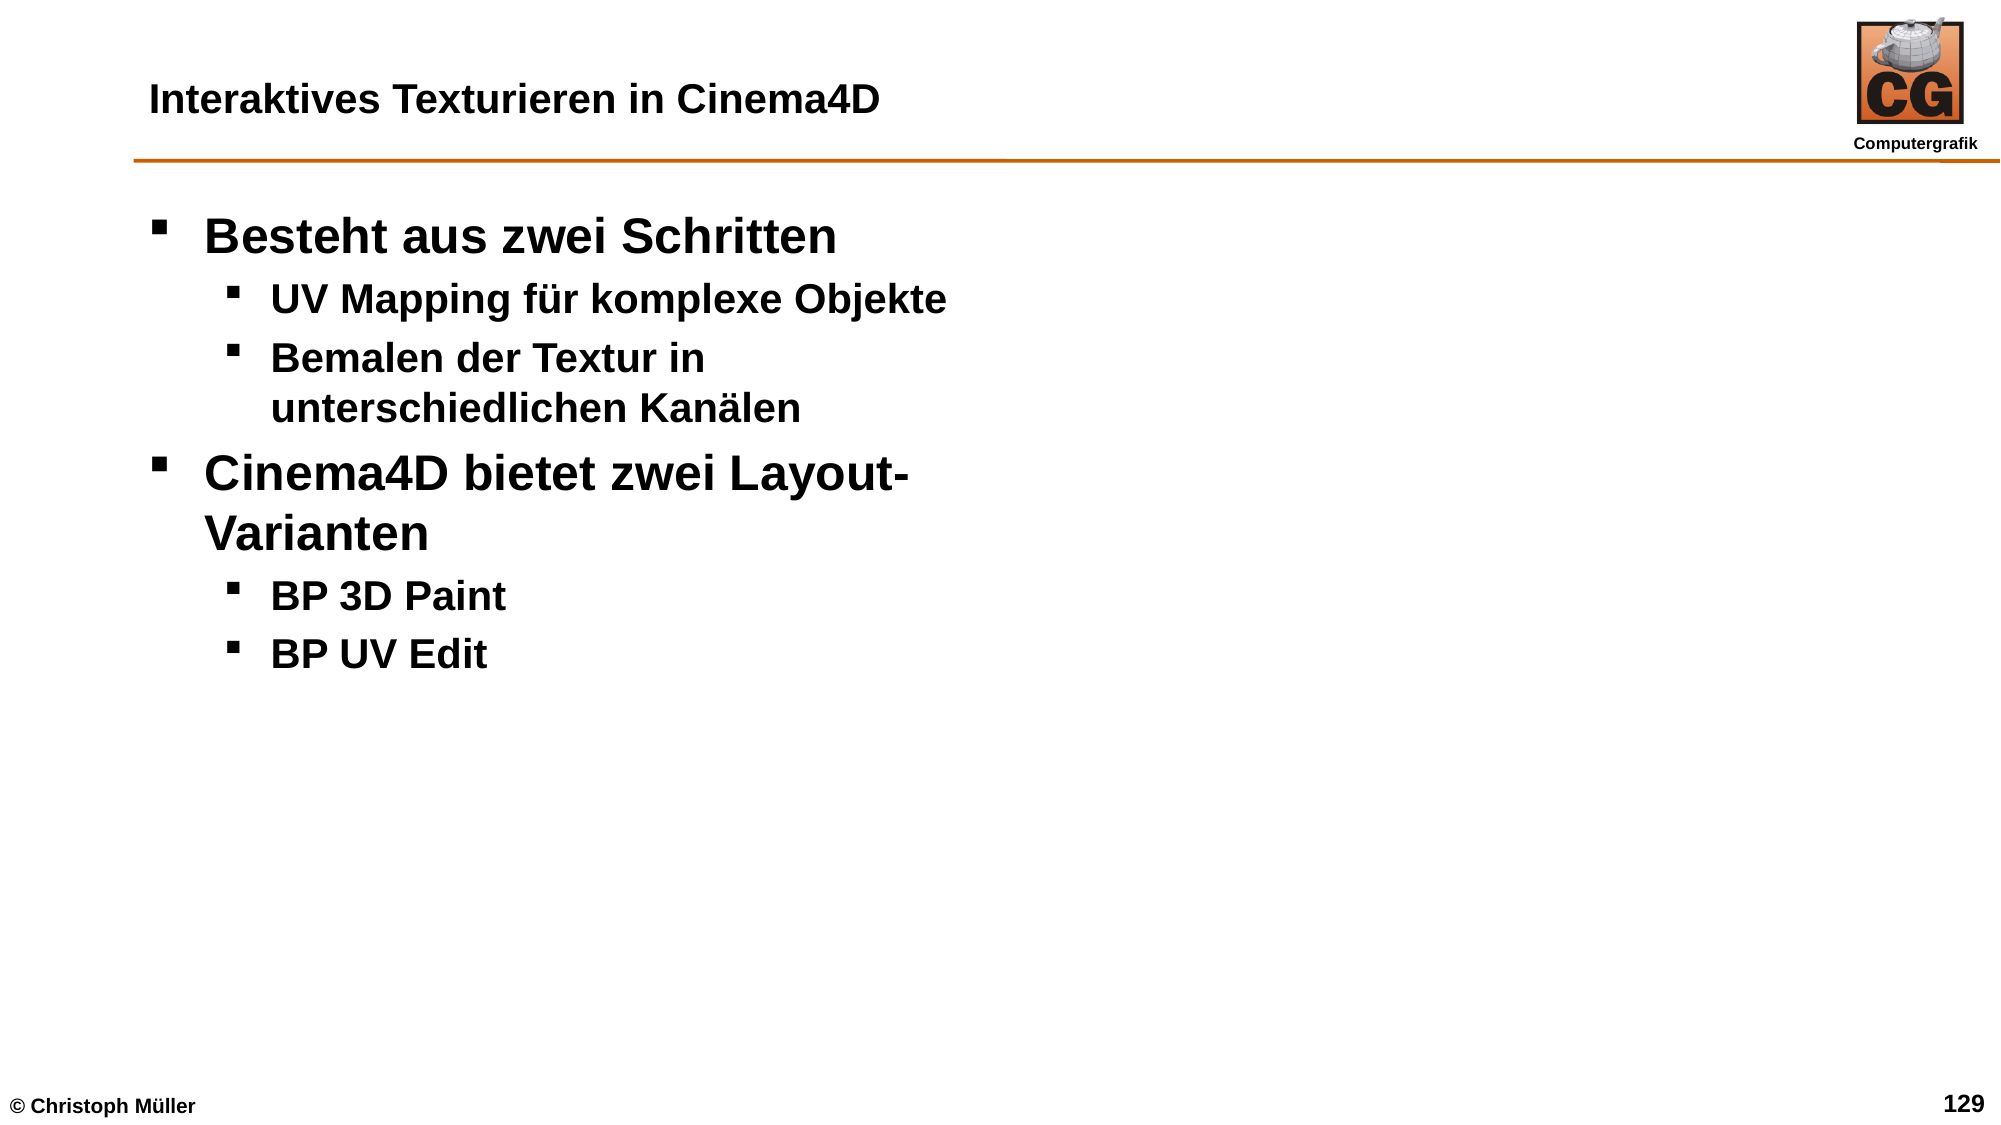

# Interaktives Texturieren in Cinema4D
Besteht aus zwei Schritten
UV Mapping für komplexe Objekte
Bemalen der Textur in unterschiedlichen Kanälen
Cinema4D bietet zwei Layout-Varianten
BP 3D Paint
BP UV Edit